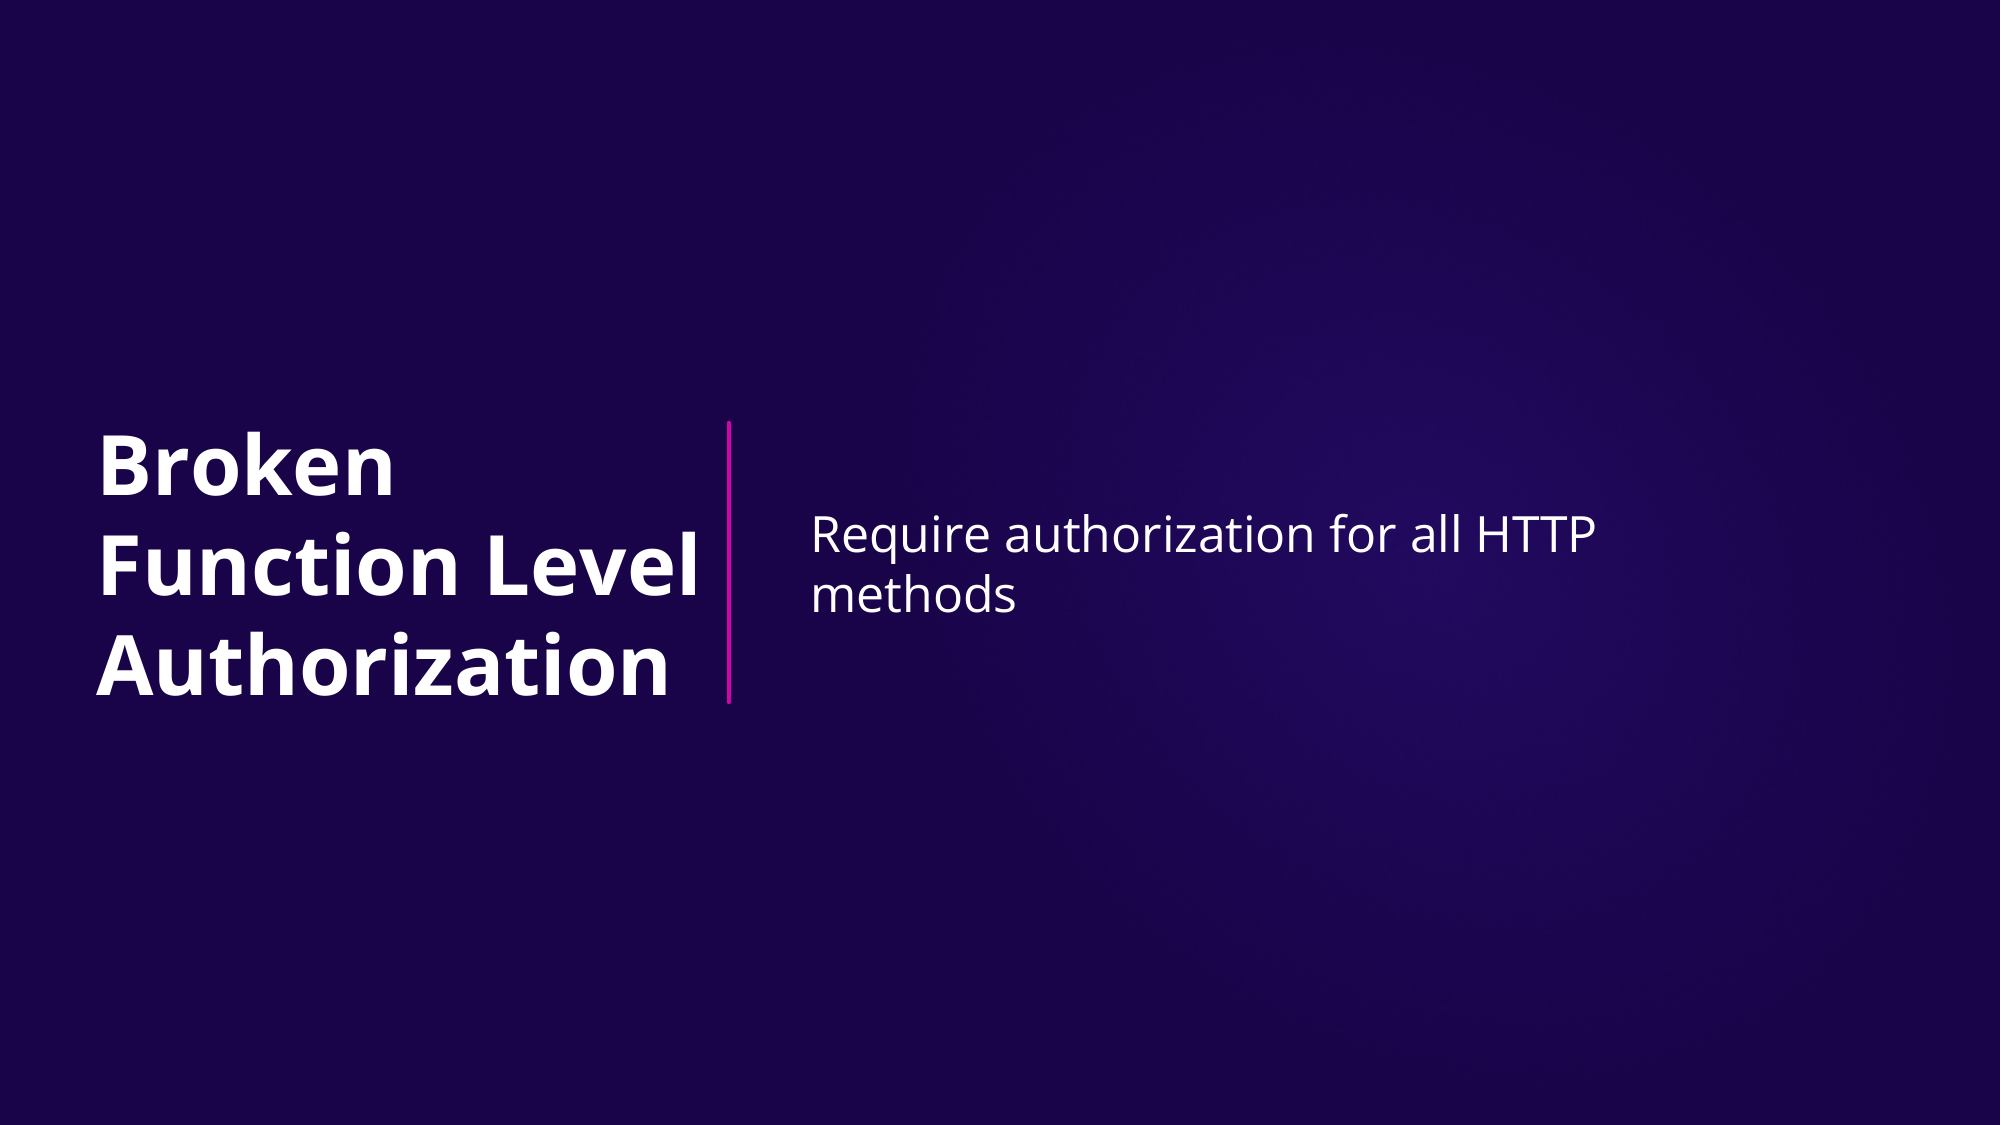

# Broken Function Level Authorization
Require authorization for all HTTP methods